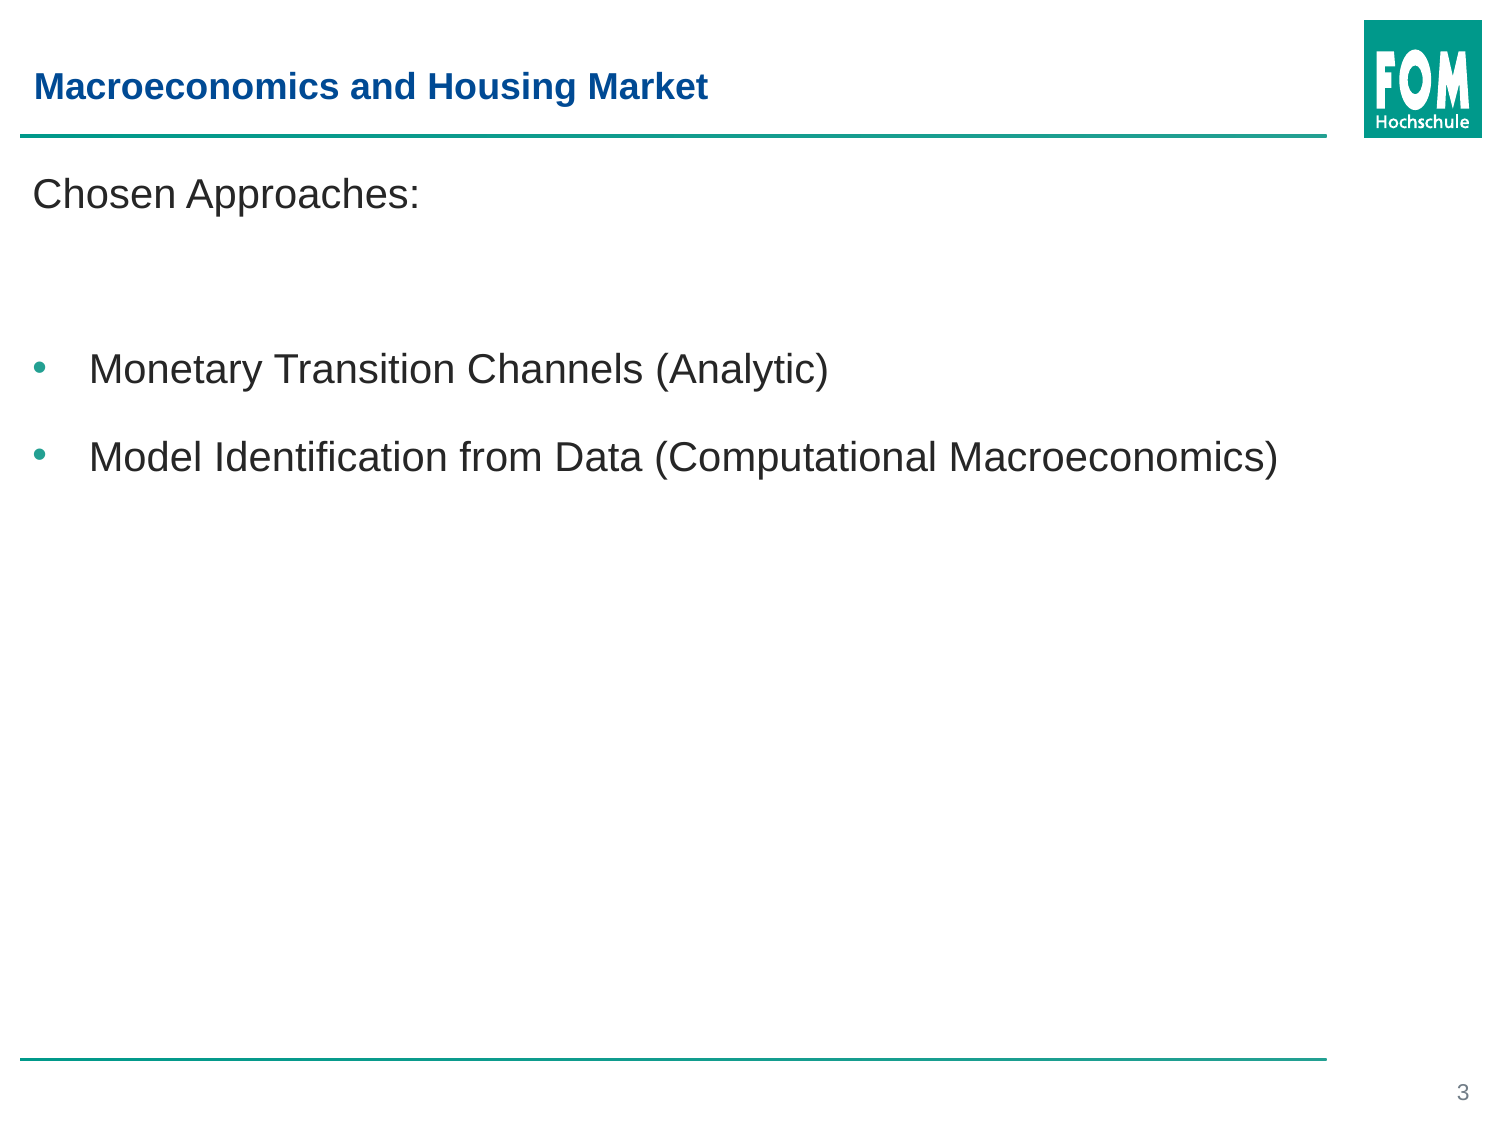

Macroeconomics and Housing Market

Chosen Approaches:

Monetary Transition Channels (Analytic)
Model Identification from Data (Computational Macroeconomics)

3